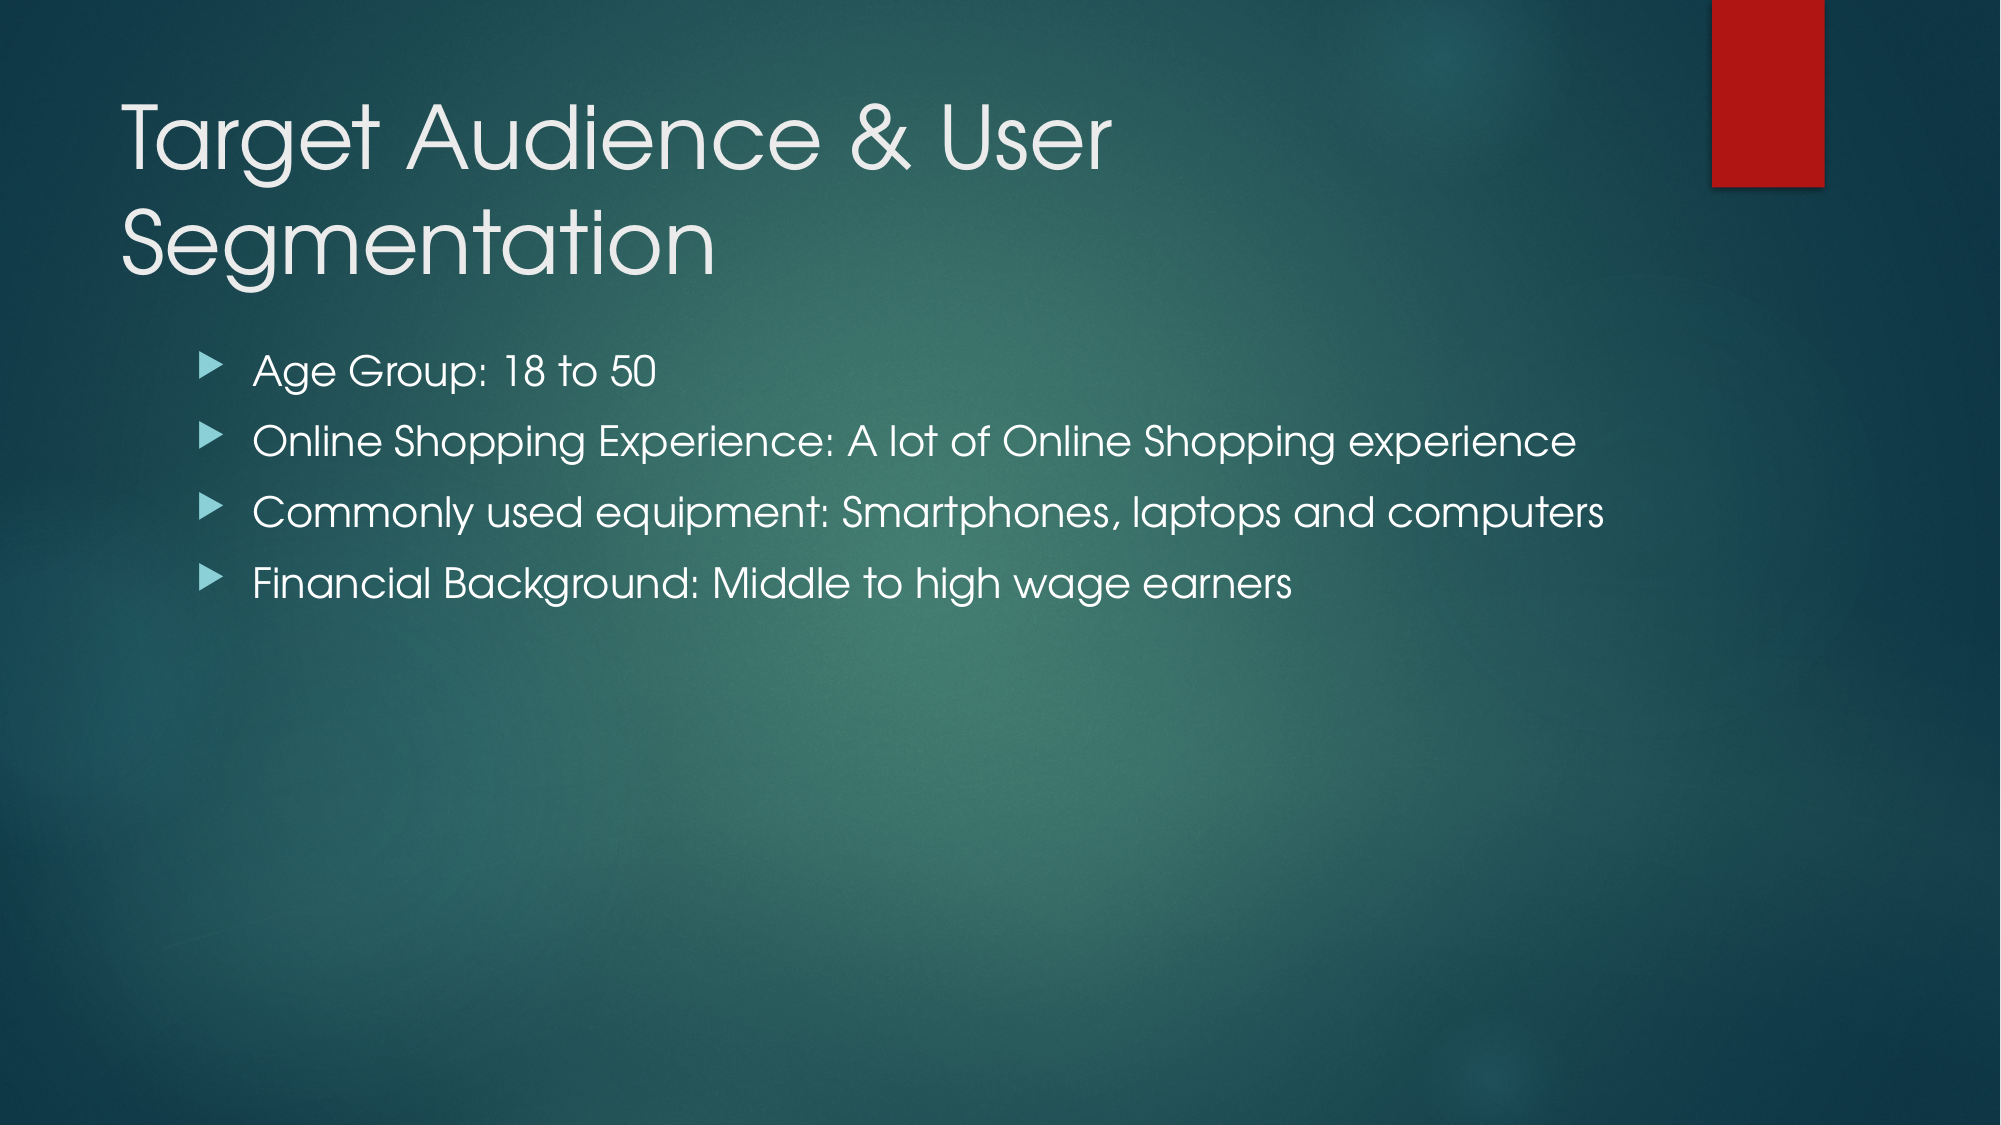

# Target Audience & User Segmentation
Age Group: 18 to 50
Online Shopping Experience: A lot of Online Shopping experience
Commonly used equipment: Smartphones, laptops and computers
Financial Background: Middle to high wage earners